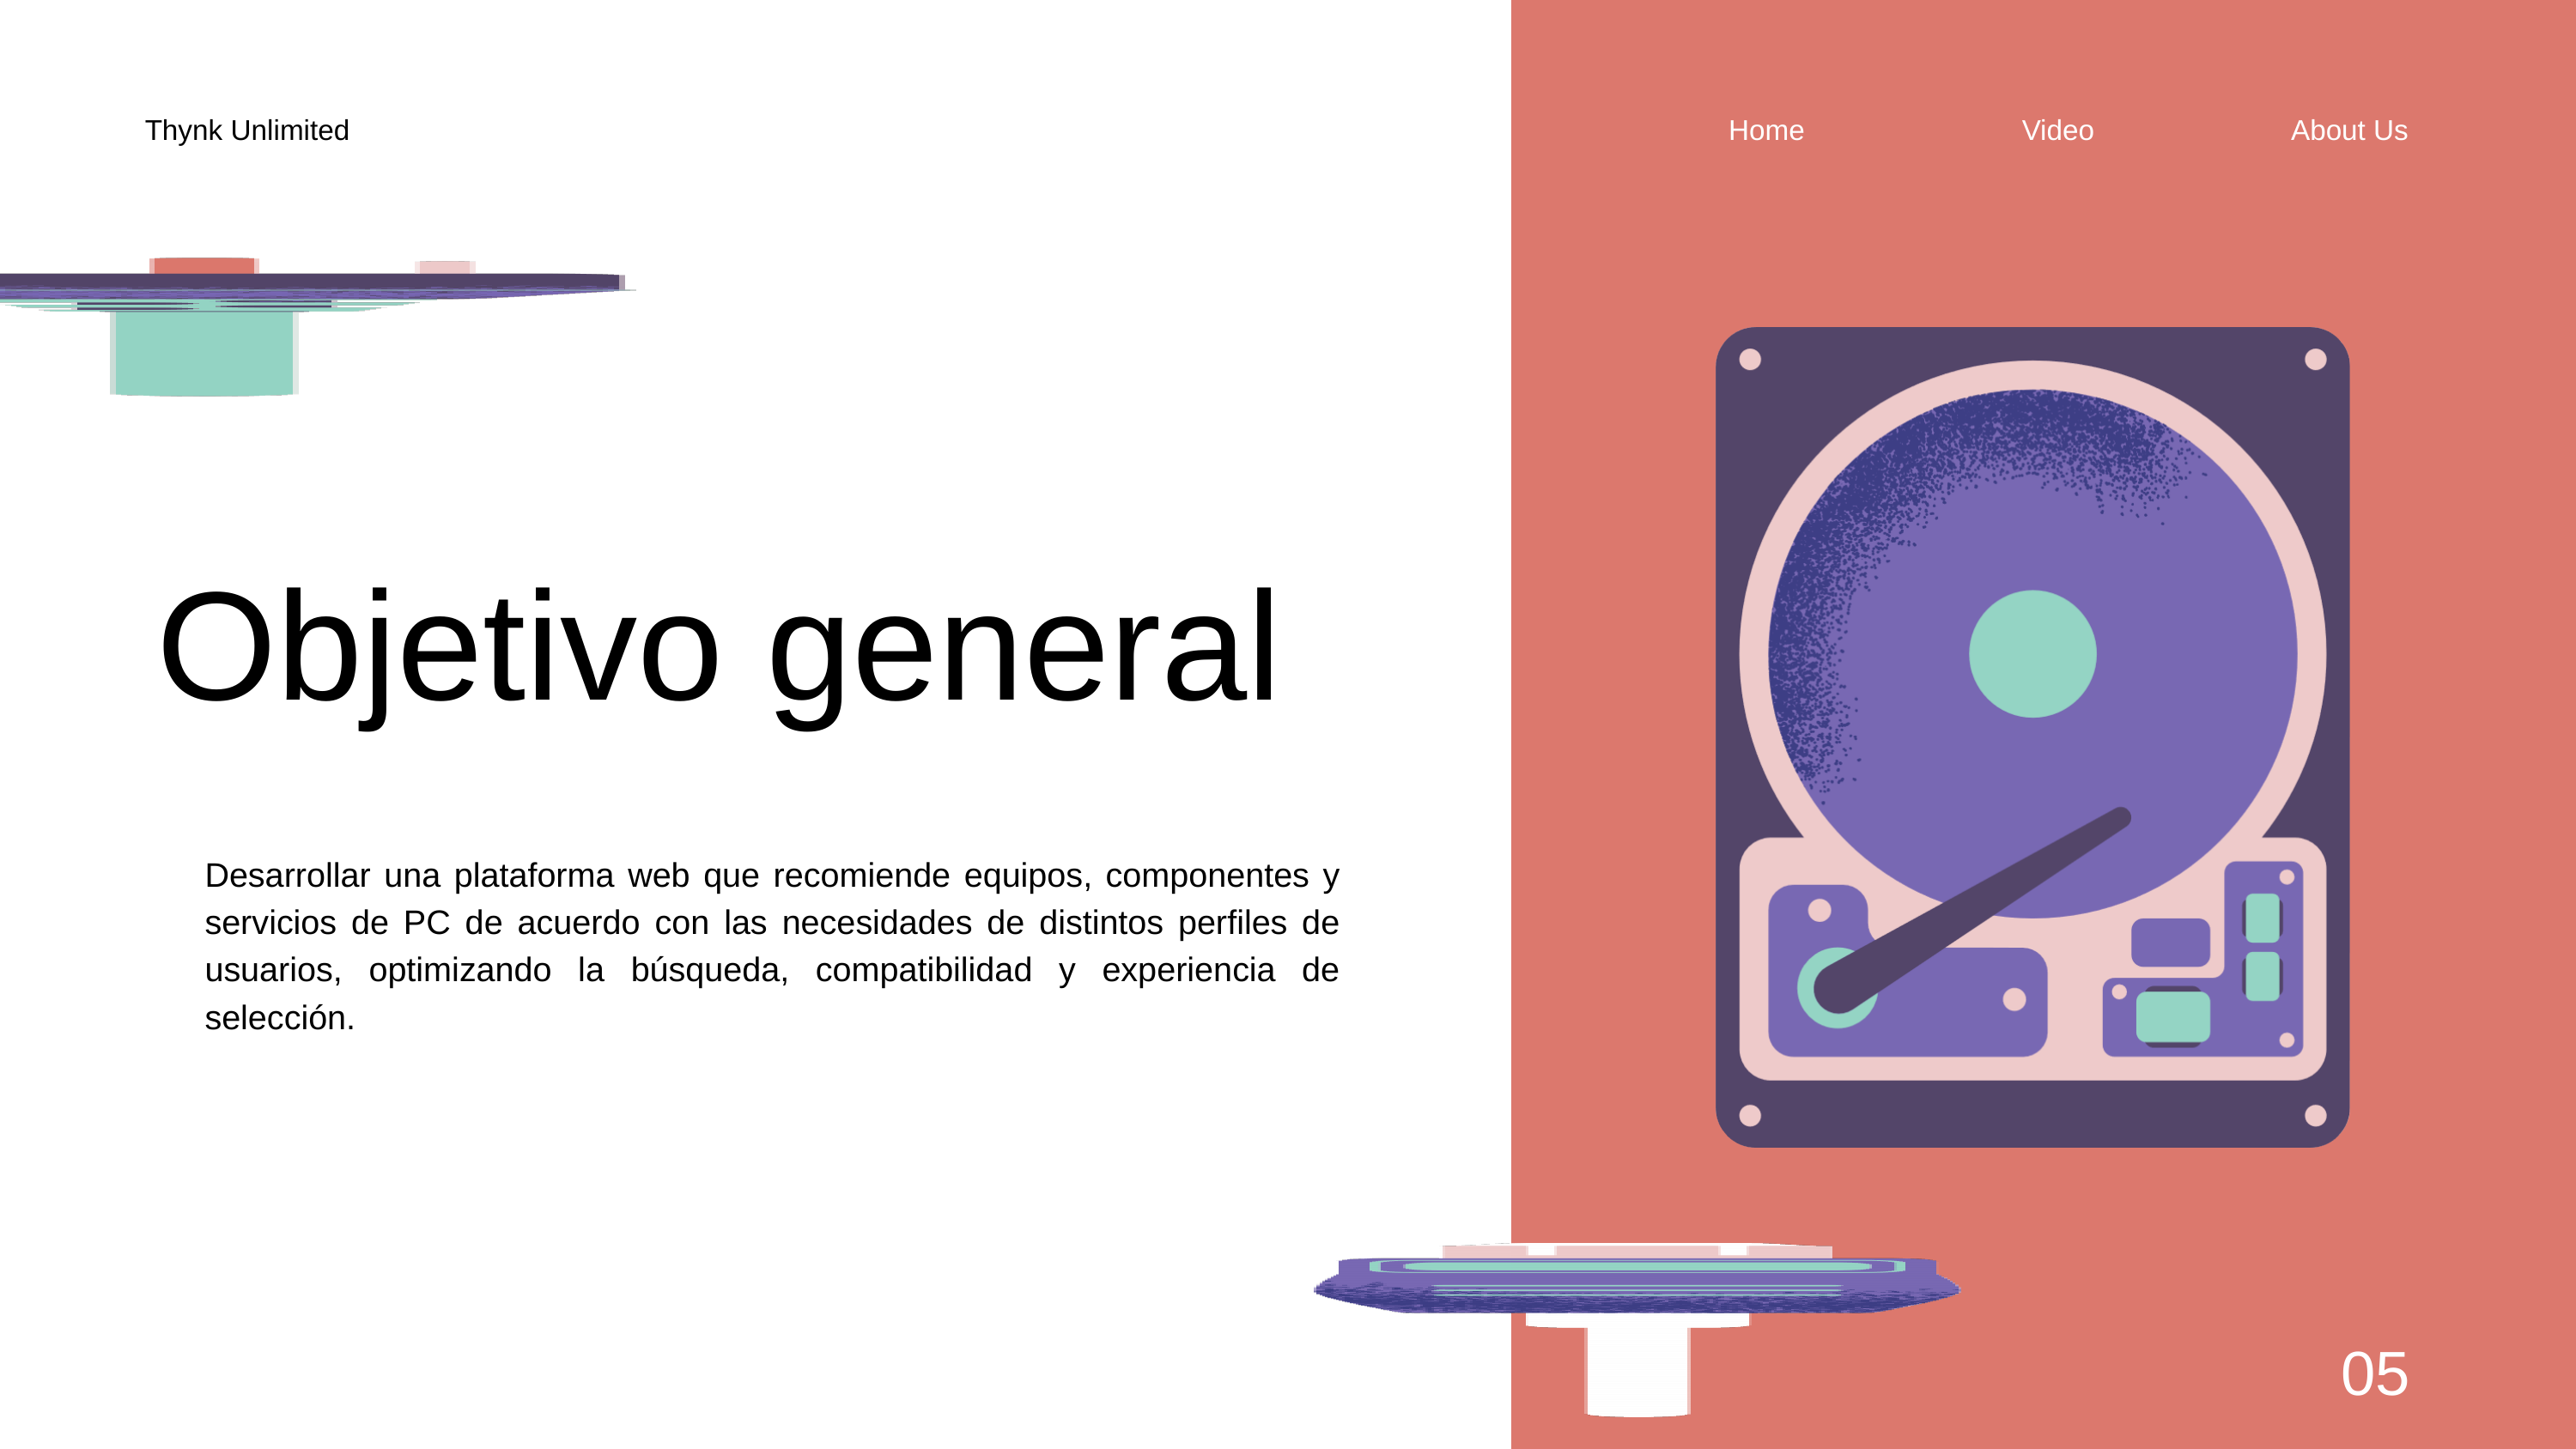

Thynk Unlimited
Home
Video
About Us

Objetivo general
Desarrollar una plataforma web que recomiende equipos, componentes y servicios de PC de acuerdo con las necesidades de distintos perfiles de usuarios, optimizando la búsqueda, compatibilidad y experiencia de selección.

05